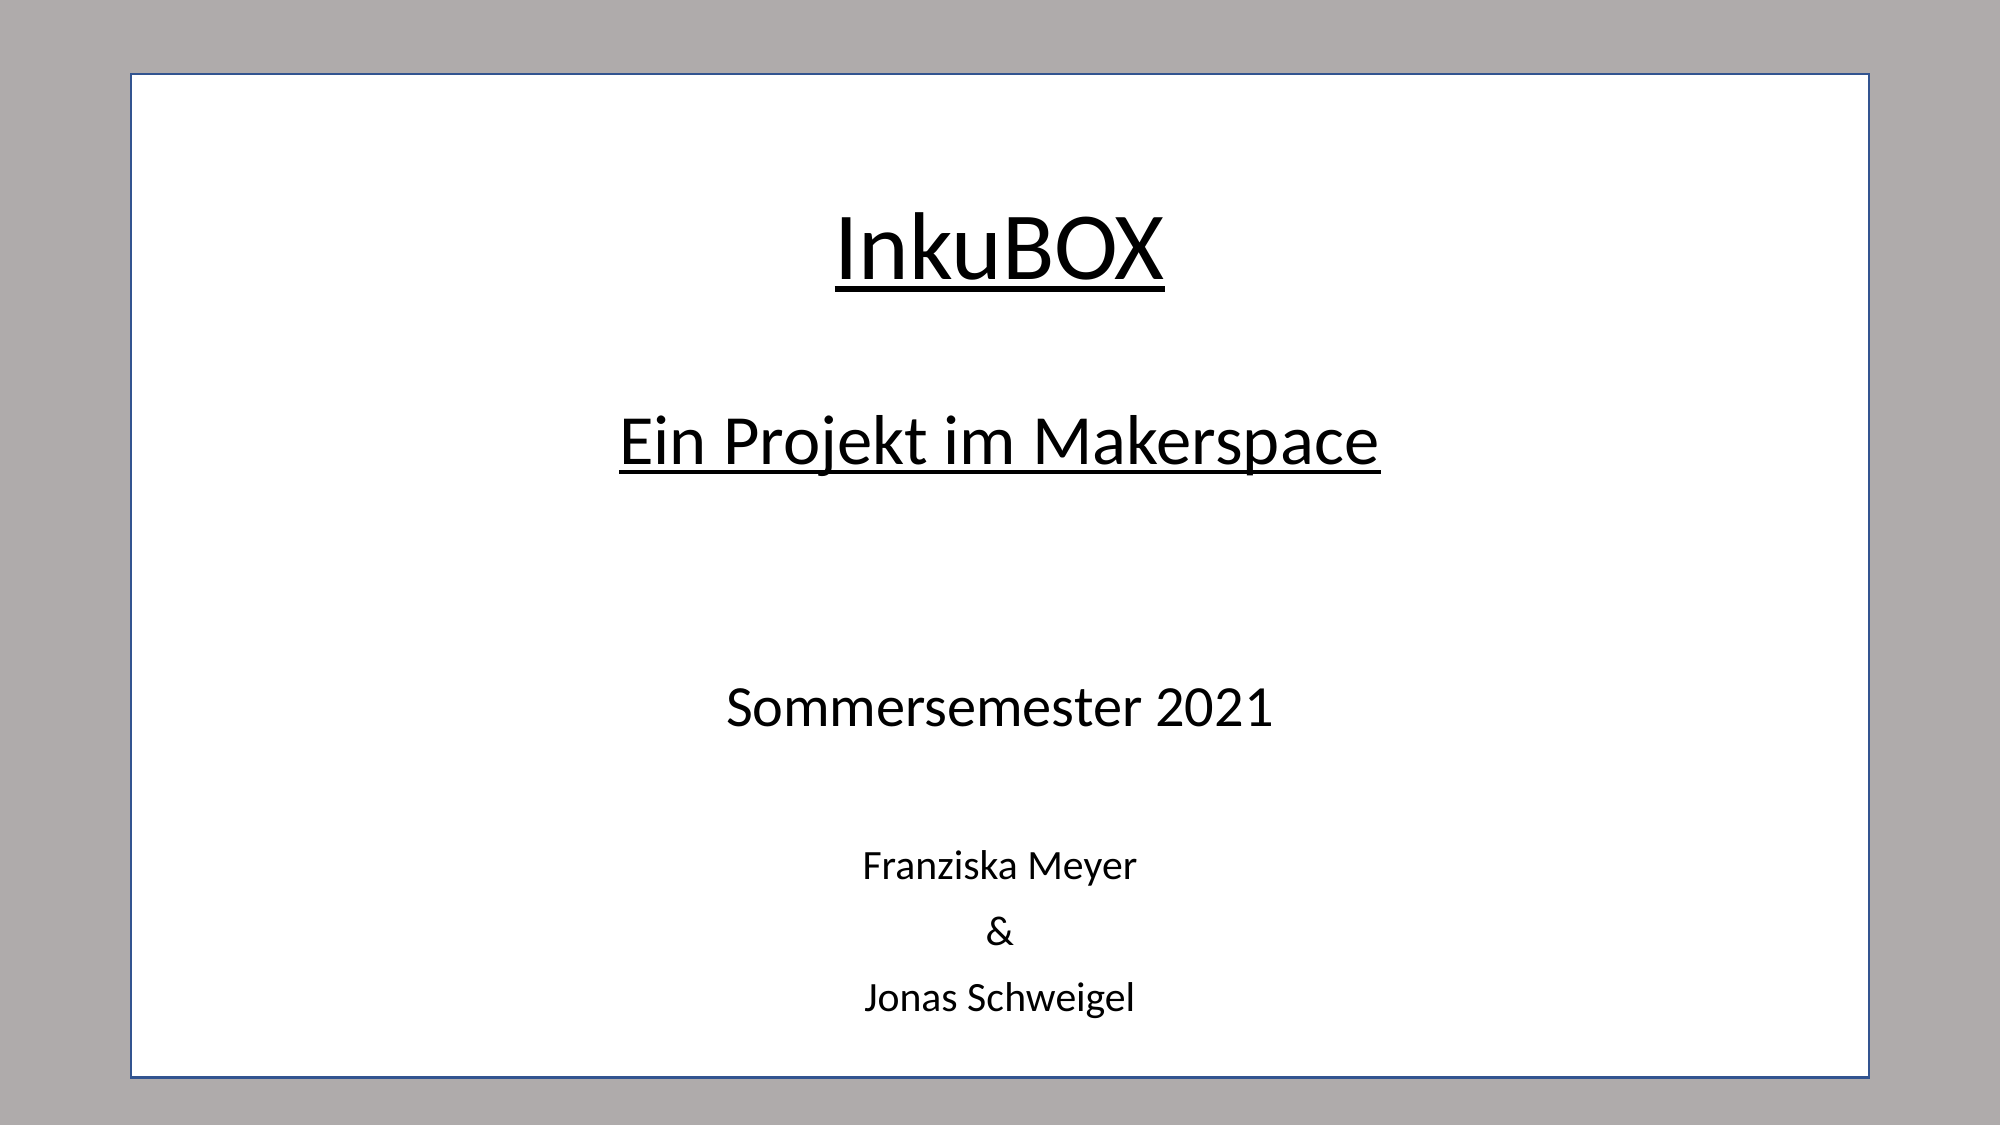

# InkuBOX Ein Projekt im Makerspace
Sommersemester 2021

Franziska Meyer
&
Jonas Schweigel